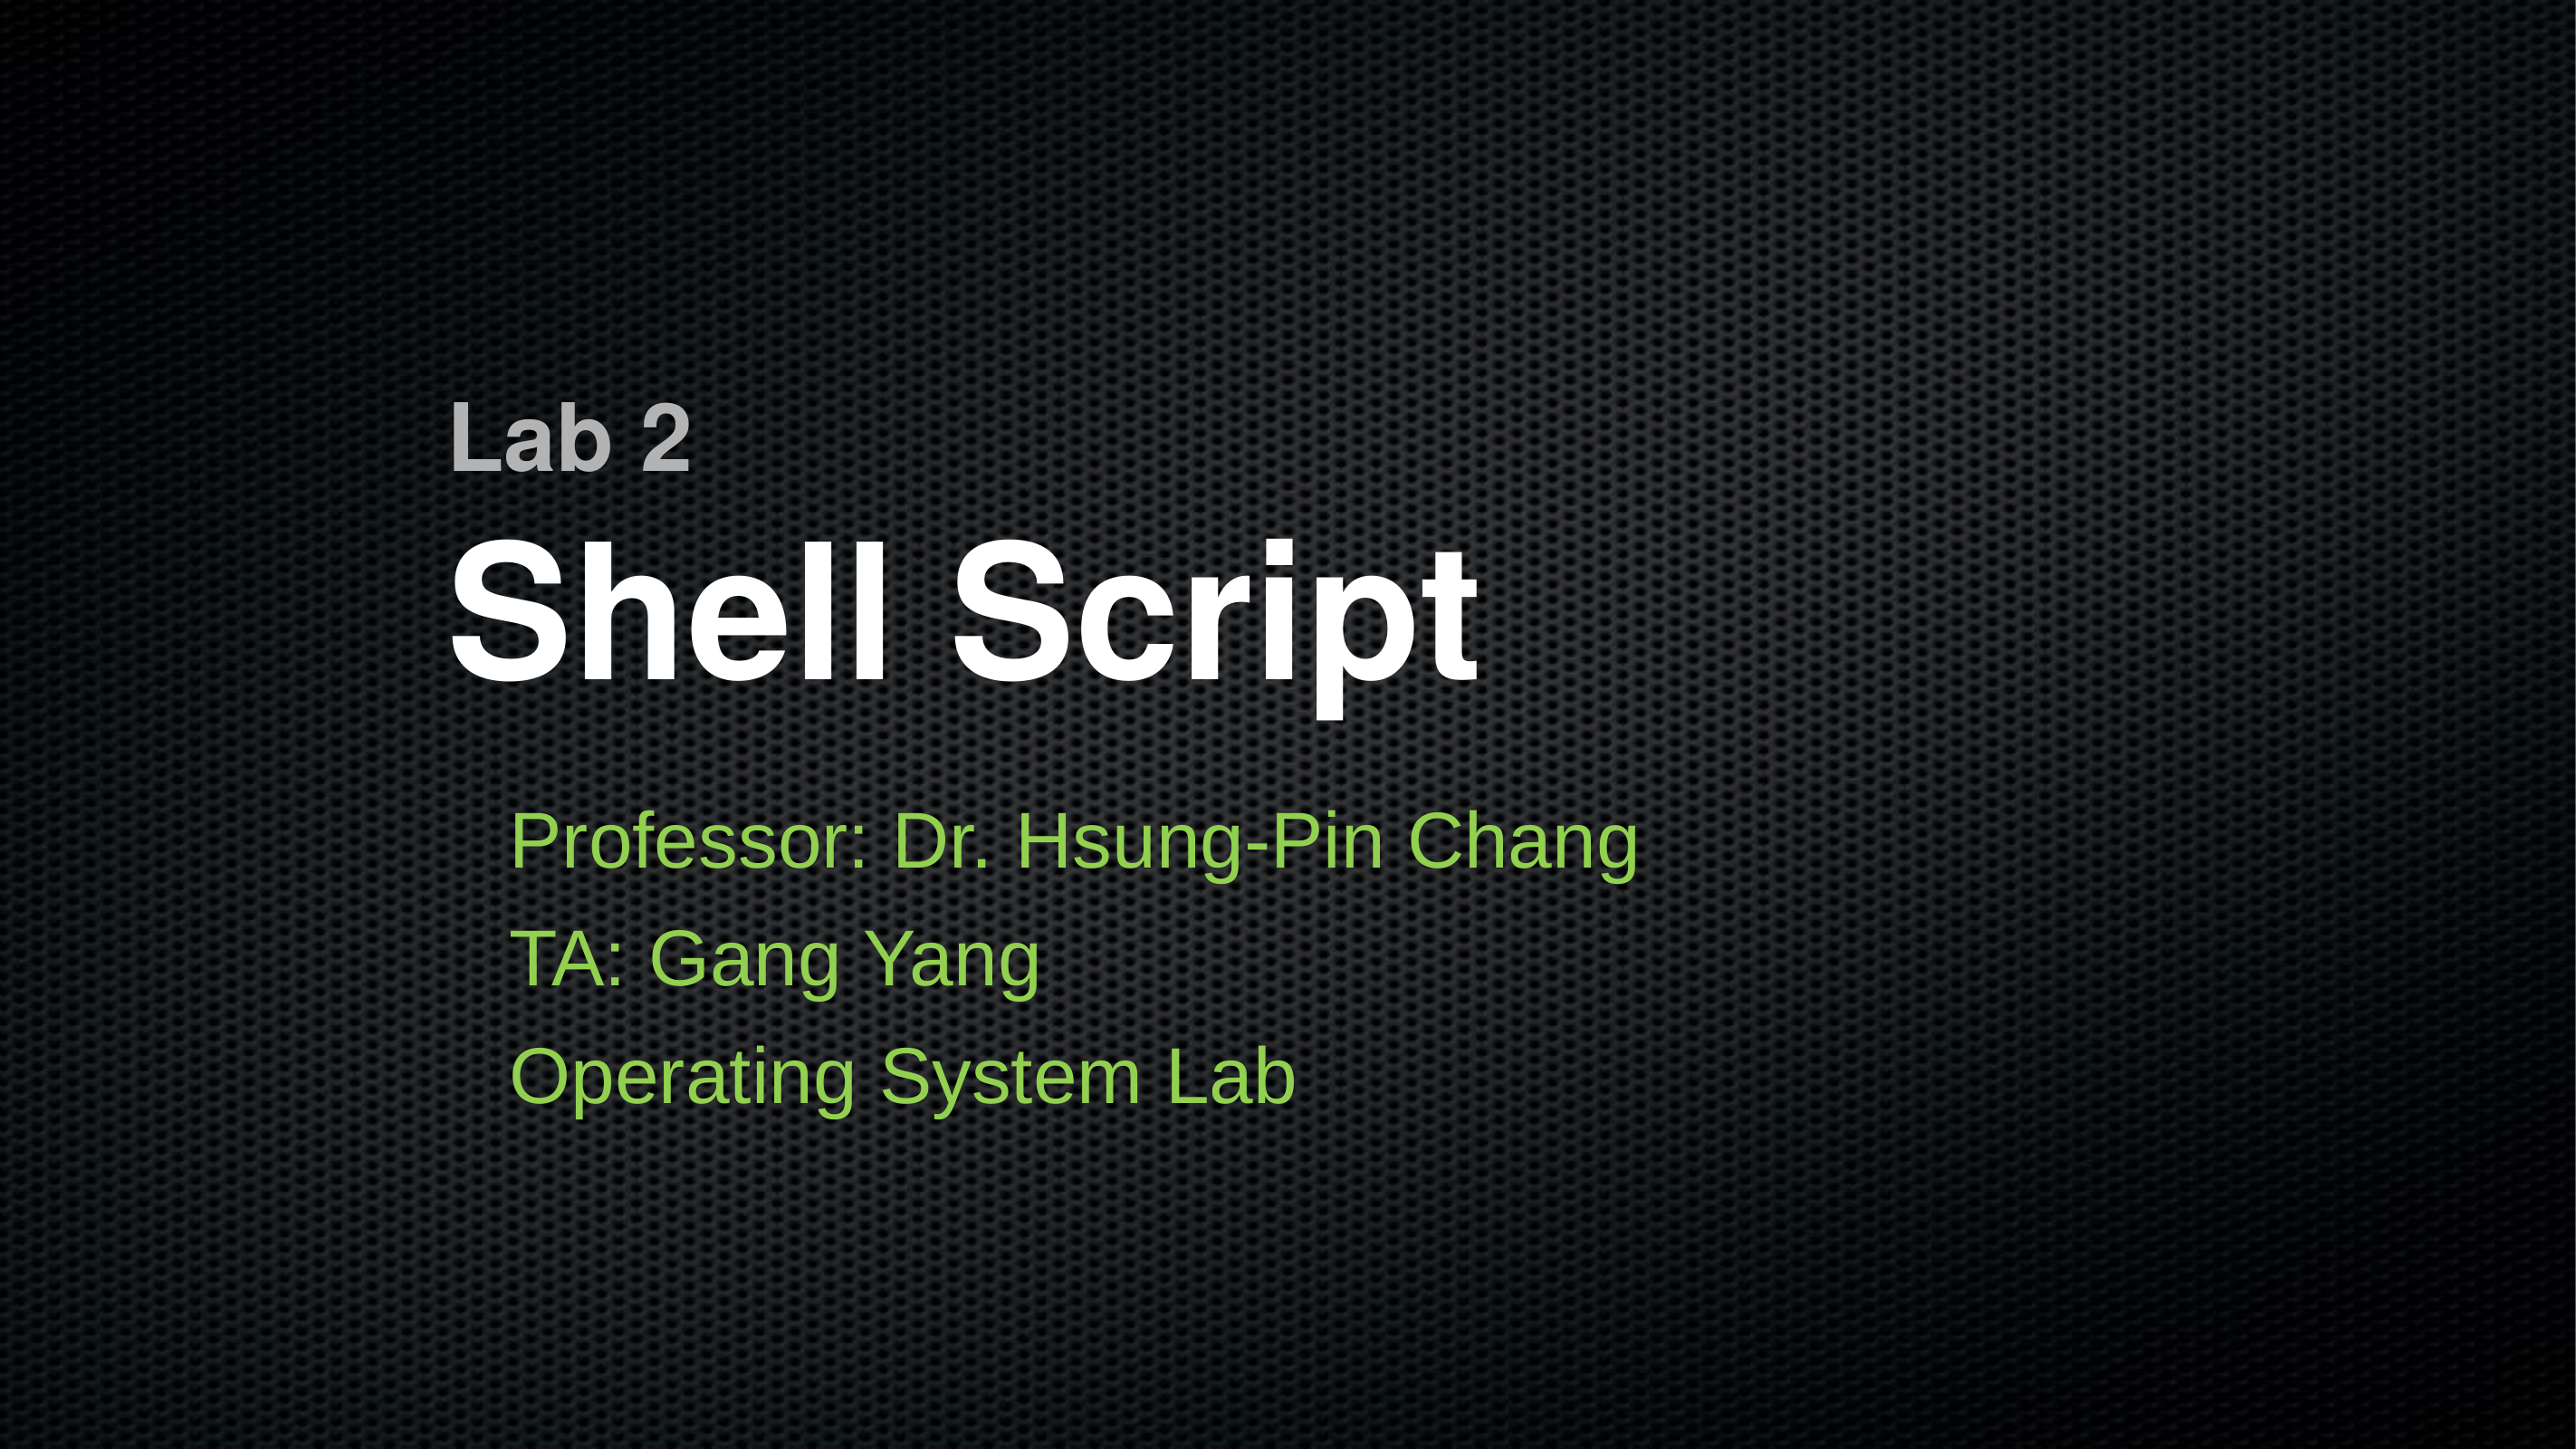

# Lab 2 Shell Script
Professor: Dr. Hsung-Pin Chang
TA: Gang Yang
Operating System Lab